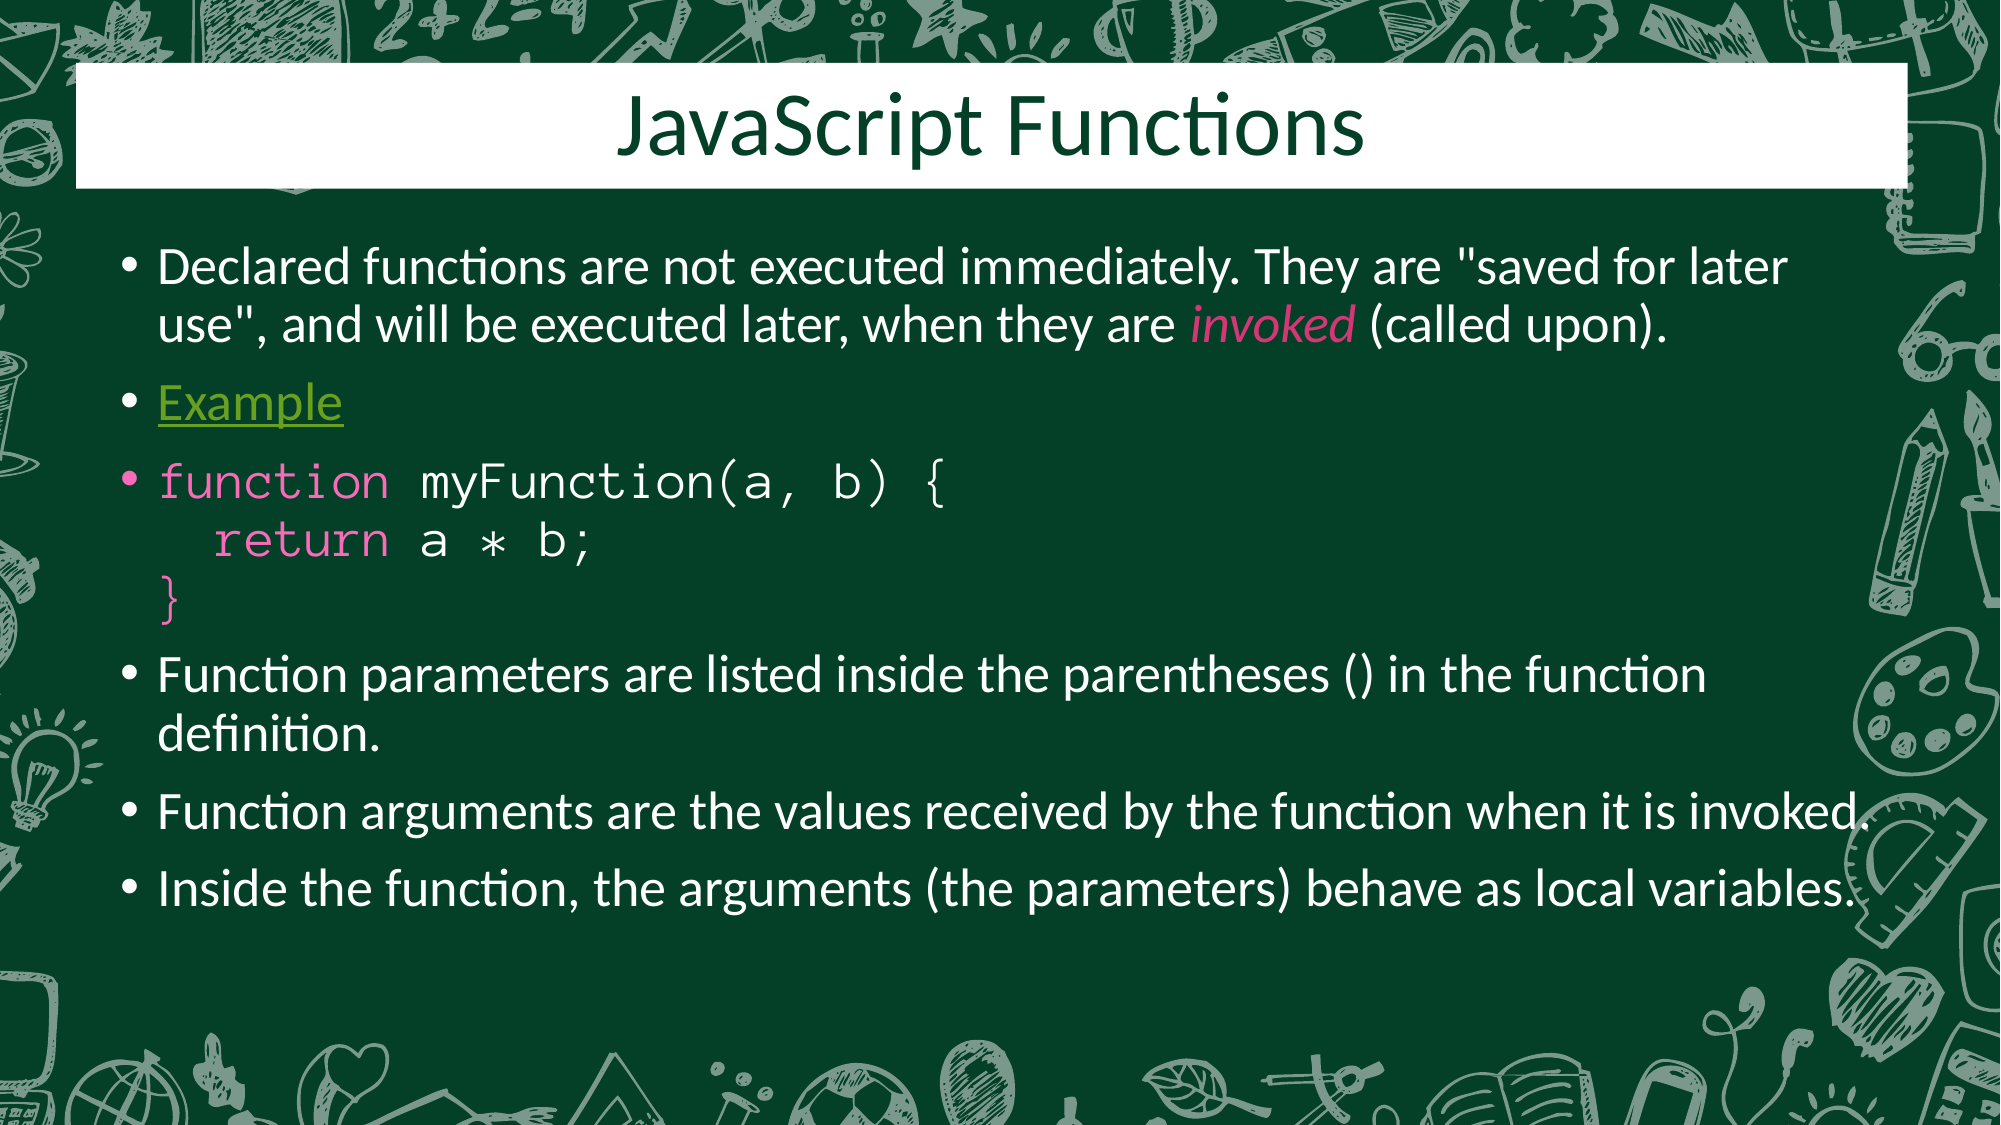

# JavaScript Functions
Declared functions are not executed immediately. They are "saved for later use", and will be executed later, when they are invoked (called upon).
Example
function myFunction(a, b) {
  return a * b;
}
Function parameters are listed inside the parentheses () in the function definition.
Function arguments are the values received by the function when it is invoked.
Inside the function, the arguments (the parameters) behave as local variables.